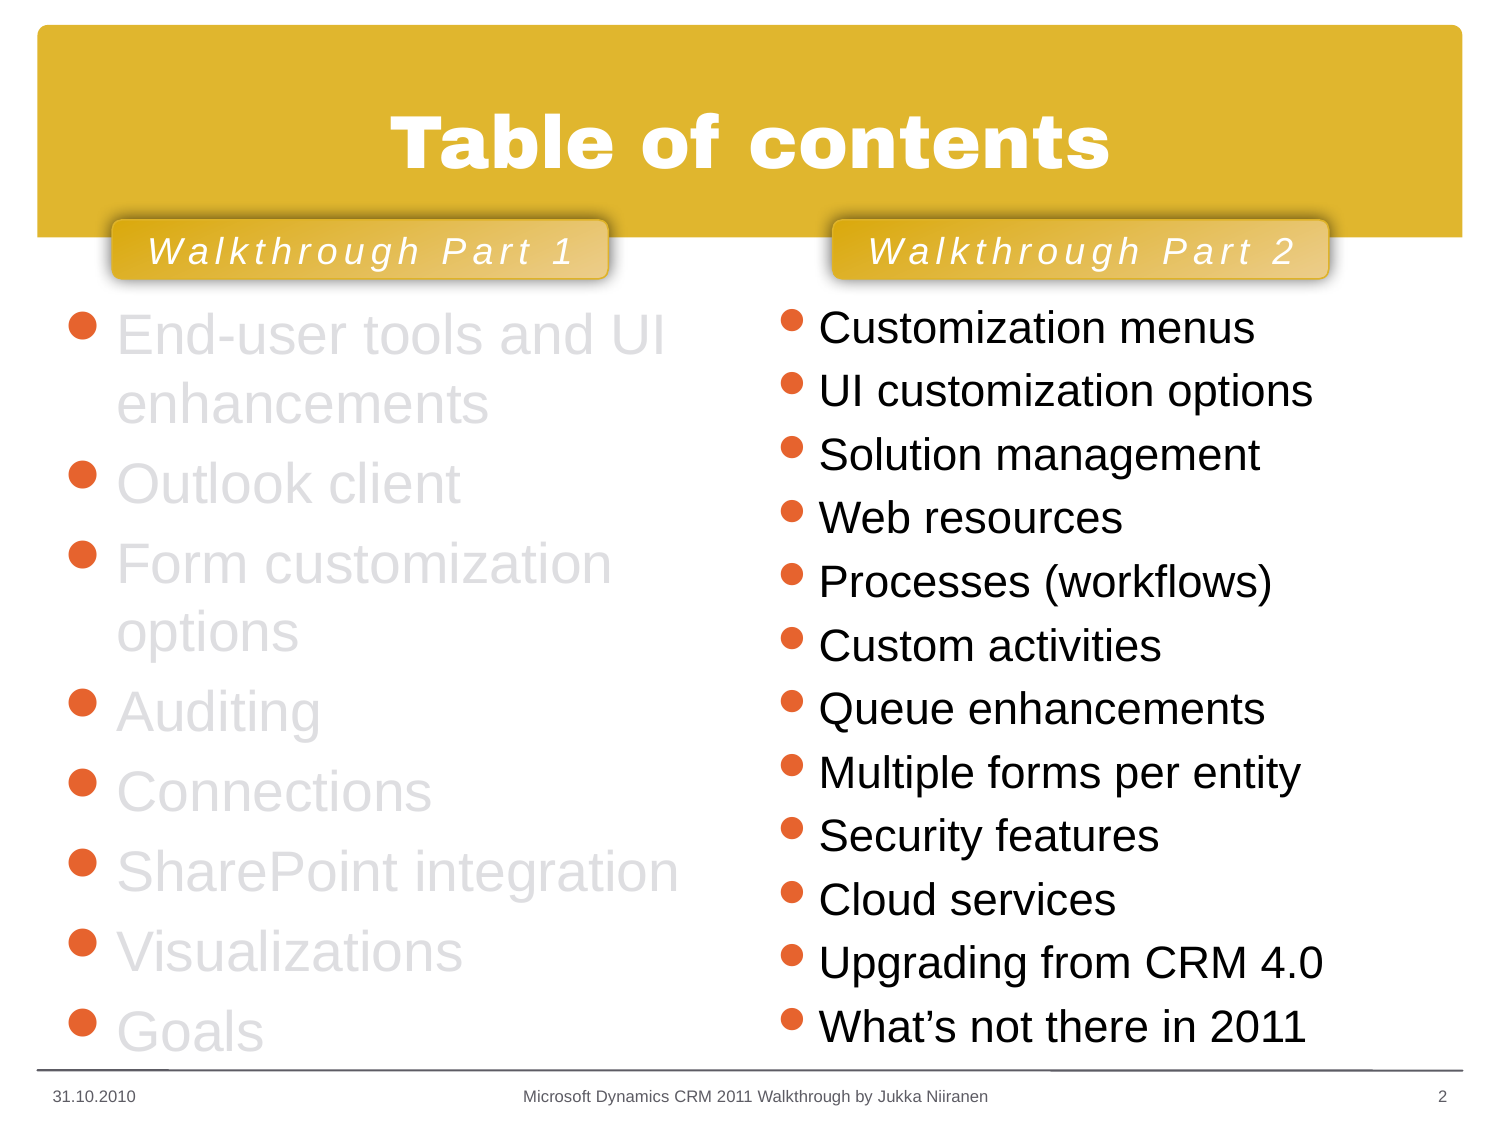

# Table of contents
Walkthrough Part 1
Walkthrough Part 2
End-user tools and UI enhancements
Outlook client
Form customization options
Auditing
Connections
SharePoint integration
Visualizations
Goals
Customization menus
UI customization options
Solution management
Web resources
Processes (workflows)
Custom activities
Queue enhancements
Multiple forms per entity
Security features
Cloud services
Upgrading from CRM 4.0
What’s not there in 2011
31.10.2010
Microsoft Dynamics CRM 2011 Walkthrough by Jukka Niiranen
2